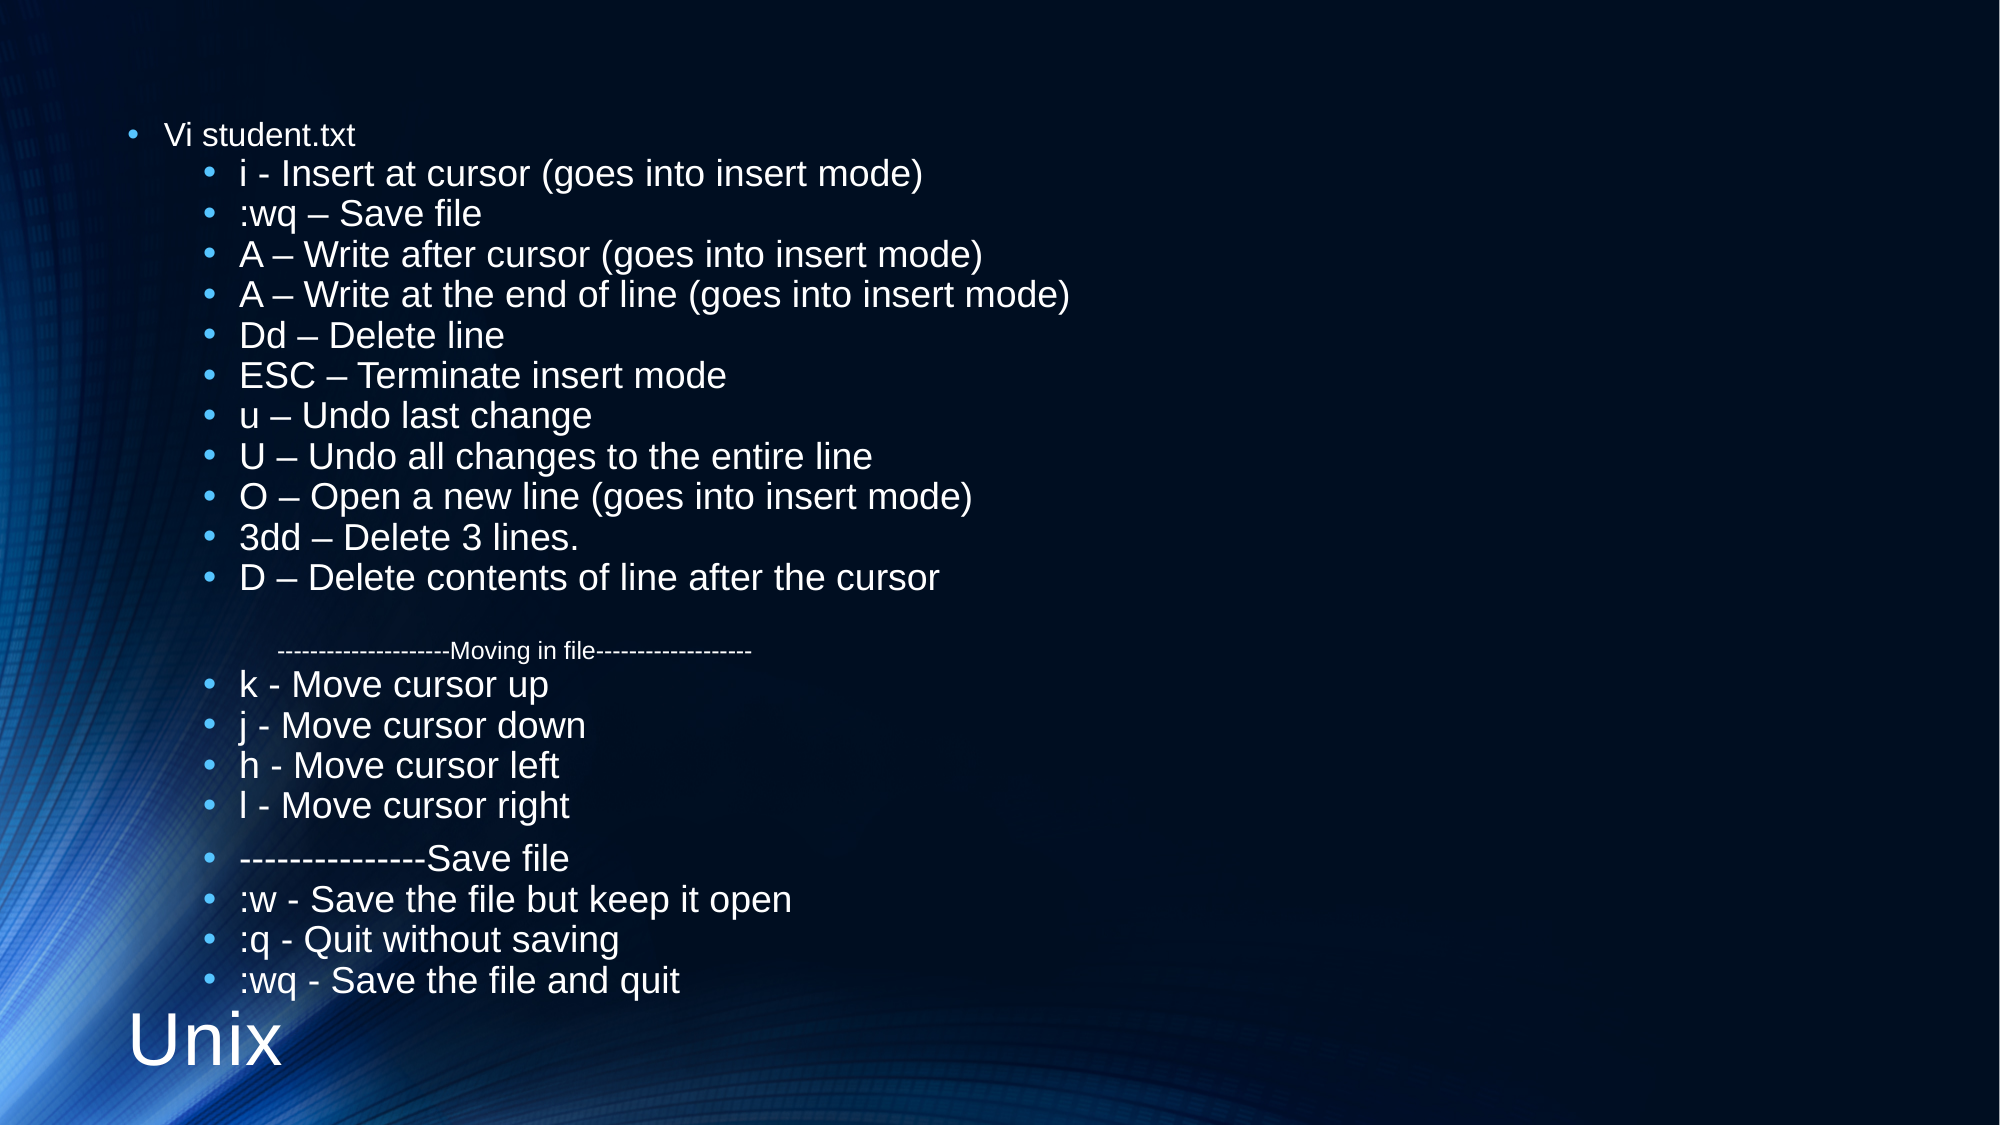

Vi student.txt
i - Insert at cursor (goes into insert mode)
:wq – Save file
A – Write after cursor (goes into insert mode)
A – Write at the end of line (goes into insert mode)
Dd – Delete line
ESC – Terminate insert mode
u – Undo last change
U – Undo all changes to the entire line
O – Open a new line (goes into insert mode)
3dd – Delete 3 lines.
D – Delete contents of line after the cursor

---------------------Moving in file-------------------
k - Move cursor up
j - Move cursor down
h - Move cursor left
l - Move cursor right
---------------Save file
:w - Save the file but keep it open
:q - Quit without saving
:wq - Save the file and quit

# Unix